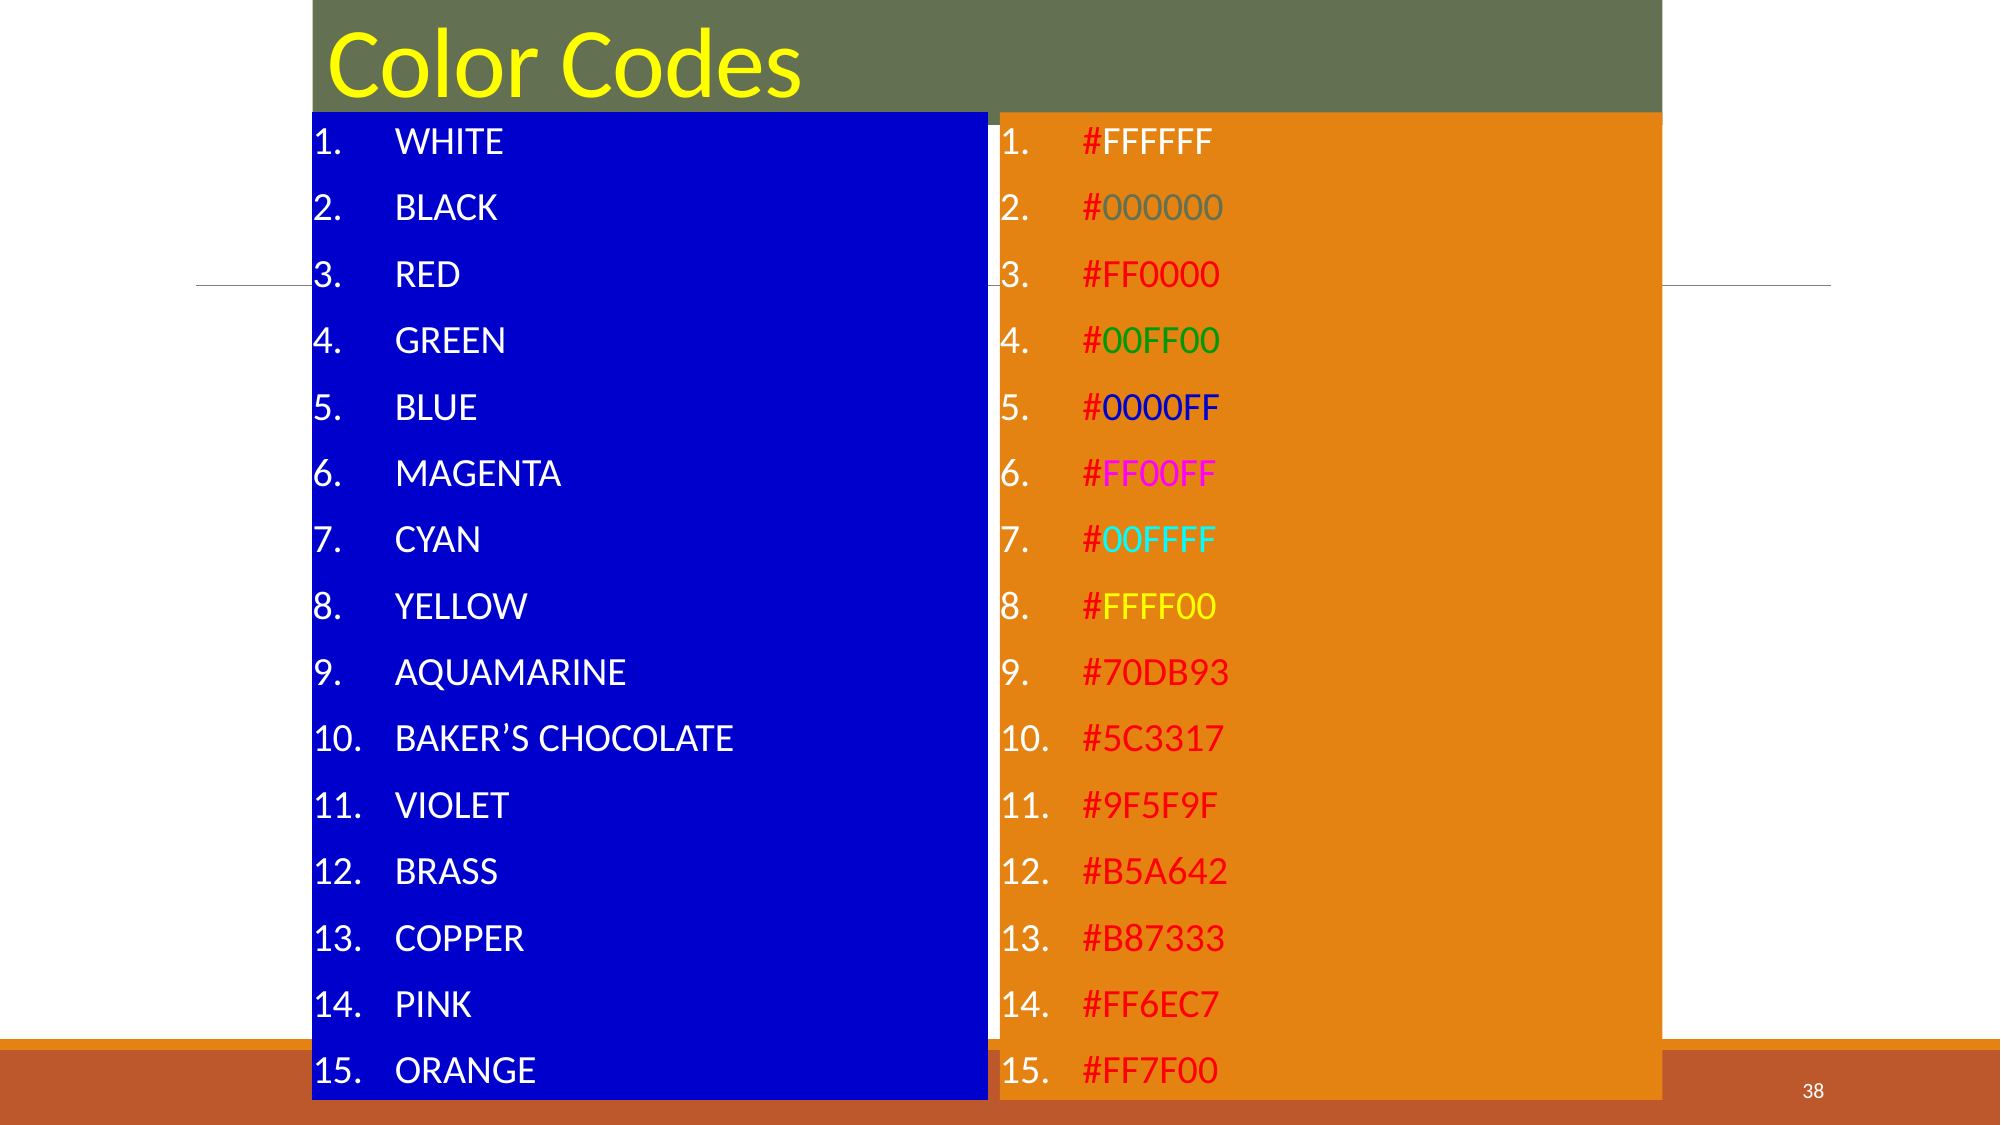

# Color Codes
WHITE
BLACK
RED
GREEN
BLUE
MAGENTA
CYAN
YELLOW
AQUAMARINE
BAKER’S CHOCOLATE
VIOLET
BRASS
COPPER
PINK
ORANGE

#FFFFFF
#000000
#FF0000
#00FF00
#0000FF
#FF00FF
#00FFFF
#FFFF00
#70DB93
#5C3317
#9F5F9F
#B5A642
#B87333
#FF6EC7
#FF7F00
38